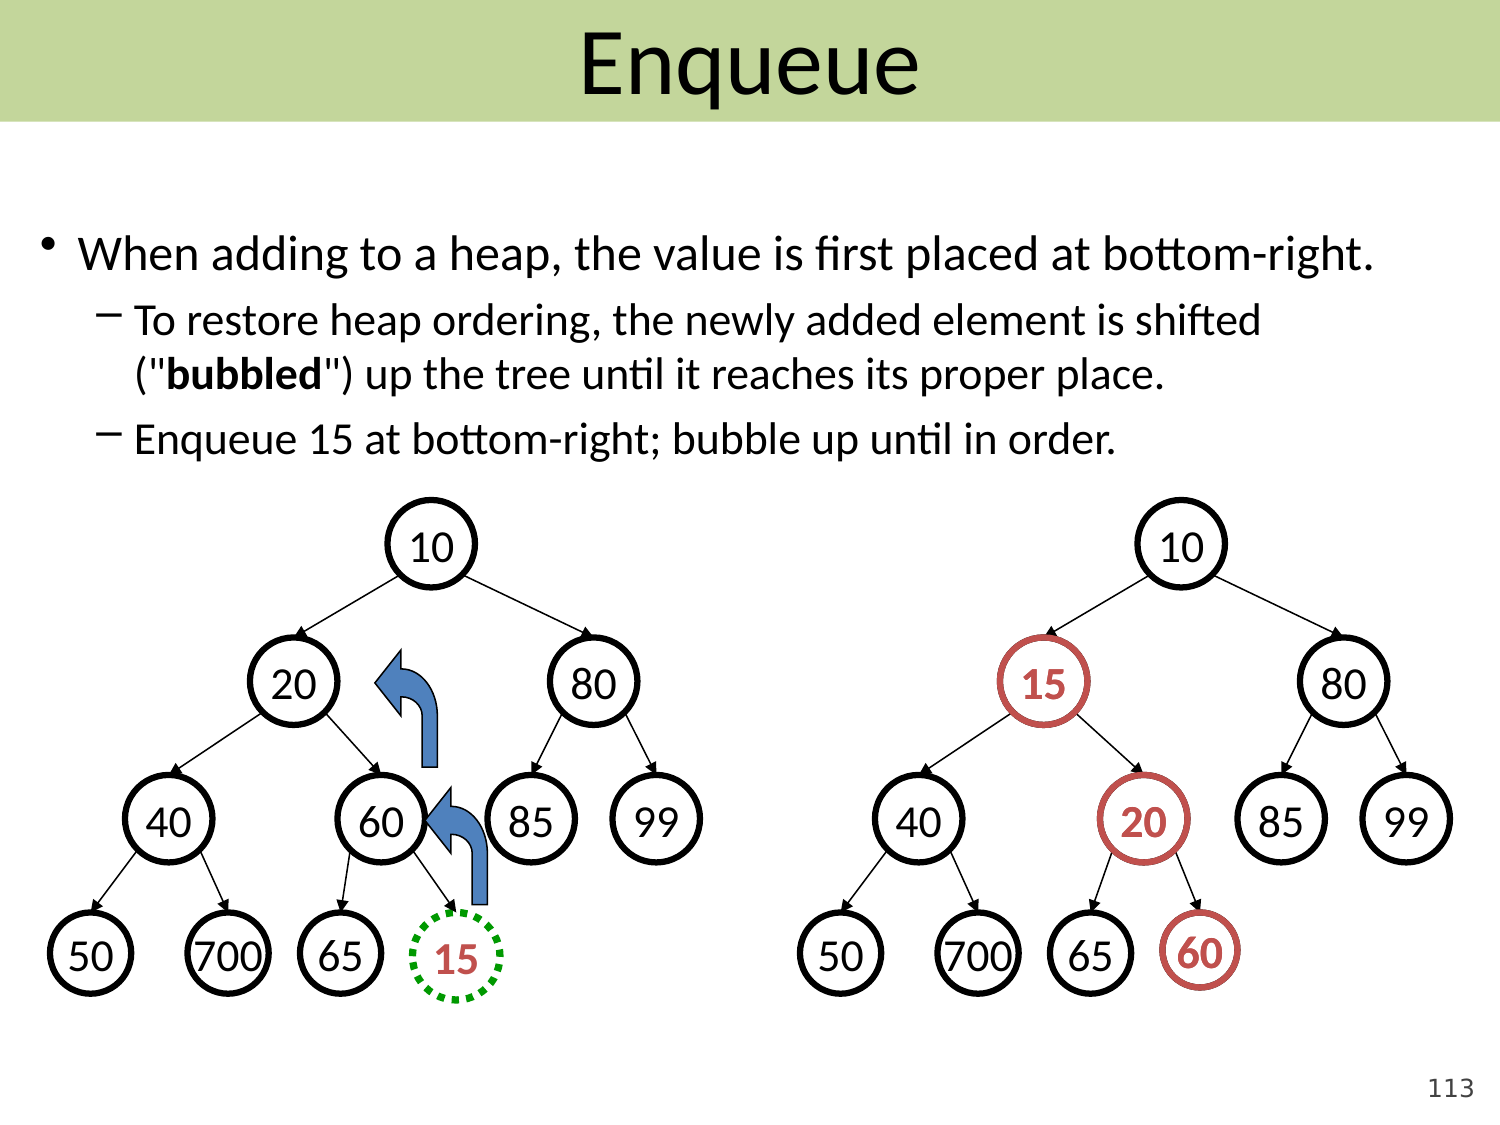

# Enqueue
When adding to a heap, the value is first placed at bottom-right.
To restore heap ordering, the newly added element is shifted ("bubbled") up the tree until it reaches its proper place.
Enqueue 15 at bottom-right; bubble up until in order.
10
10
20
80
15
15
80

40
60
85
99
40
20
20
85
99

50
700
65
15
50
700
65
60
60